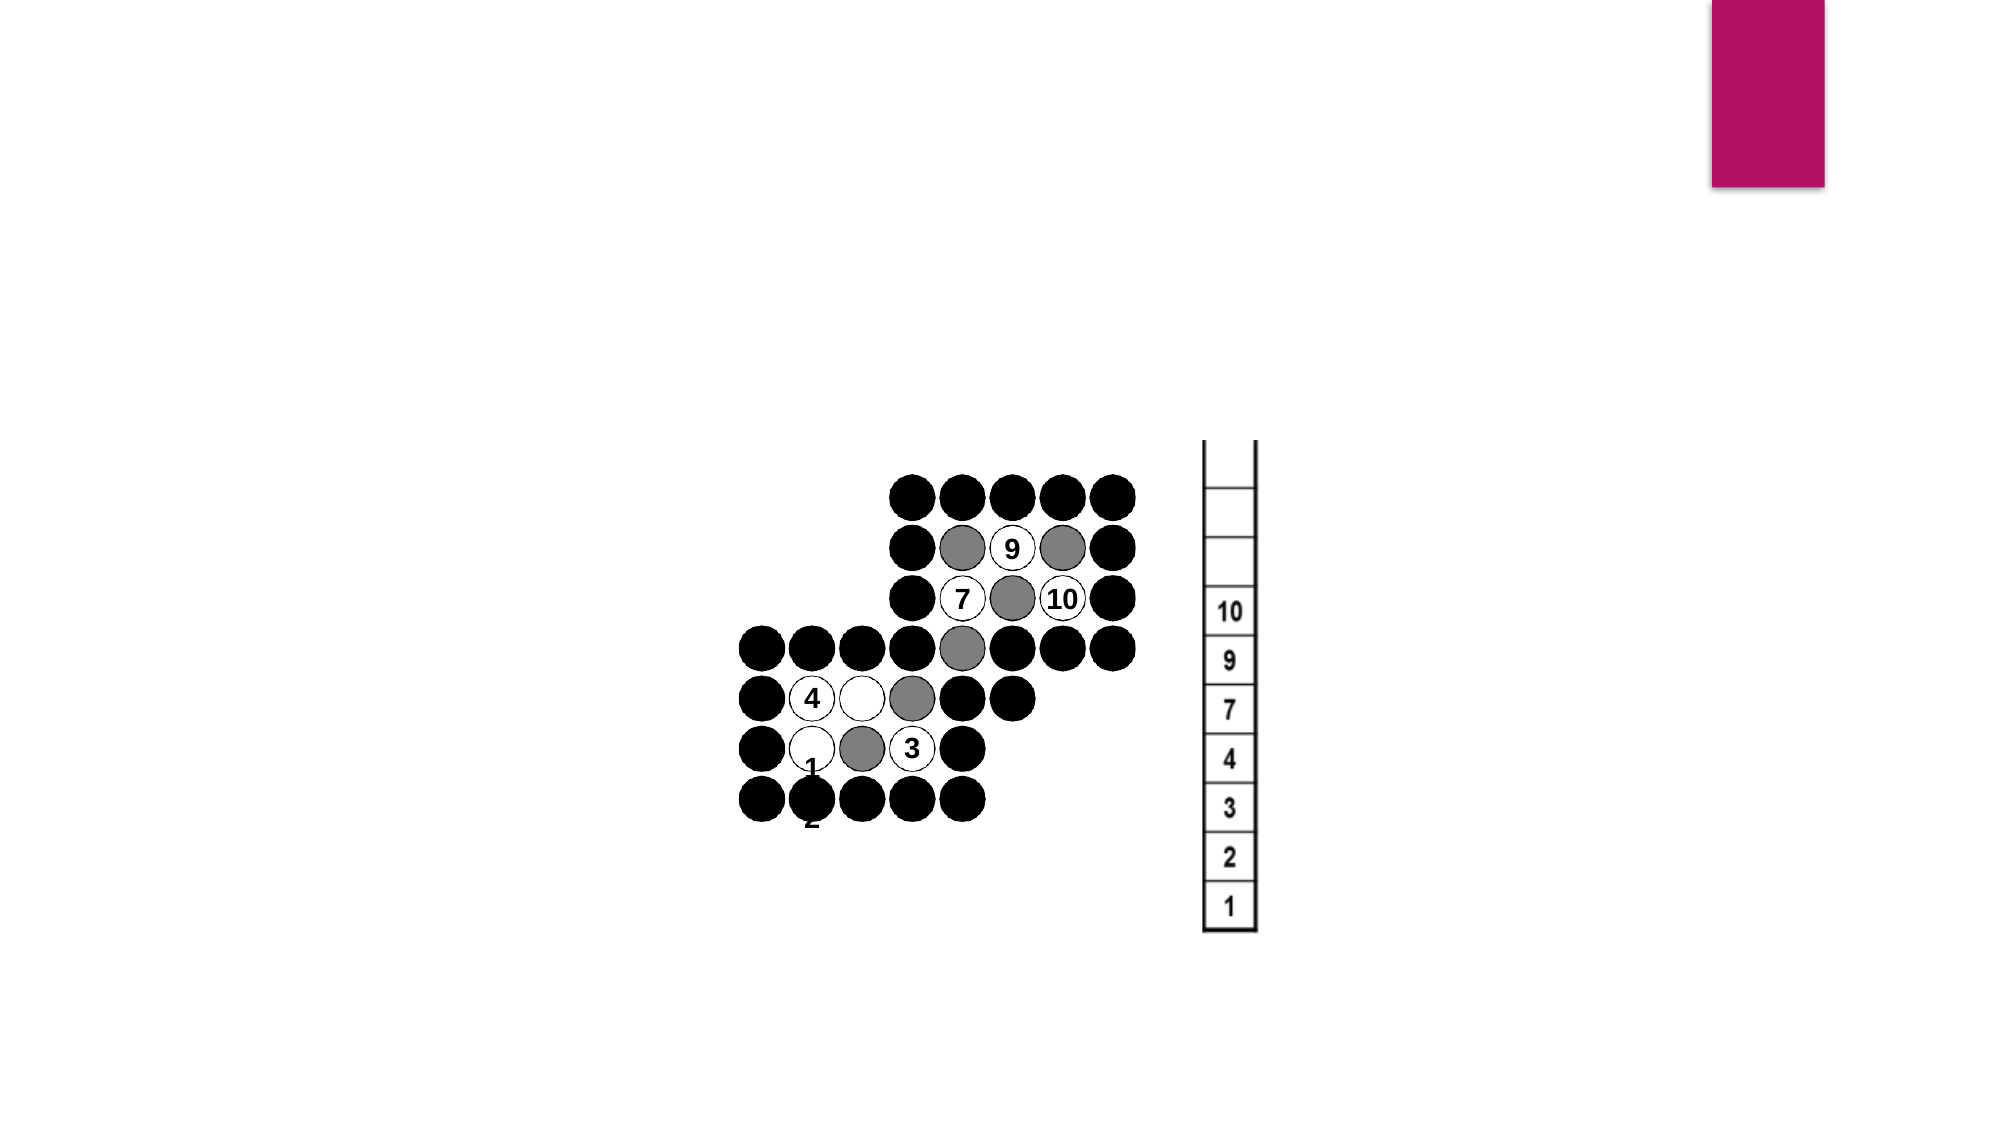

9
10
7
4	1
2
3